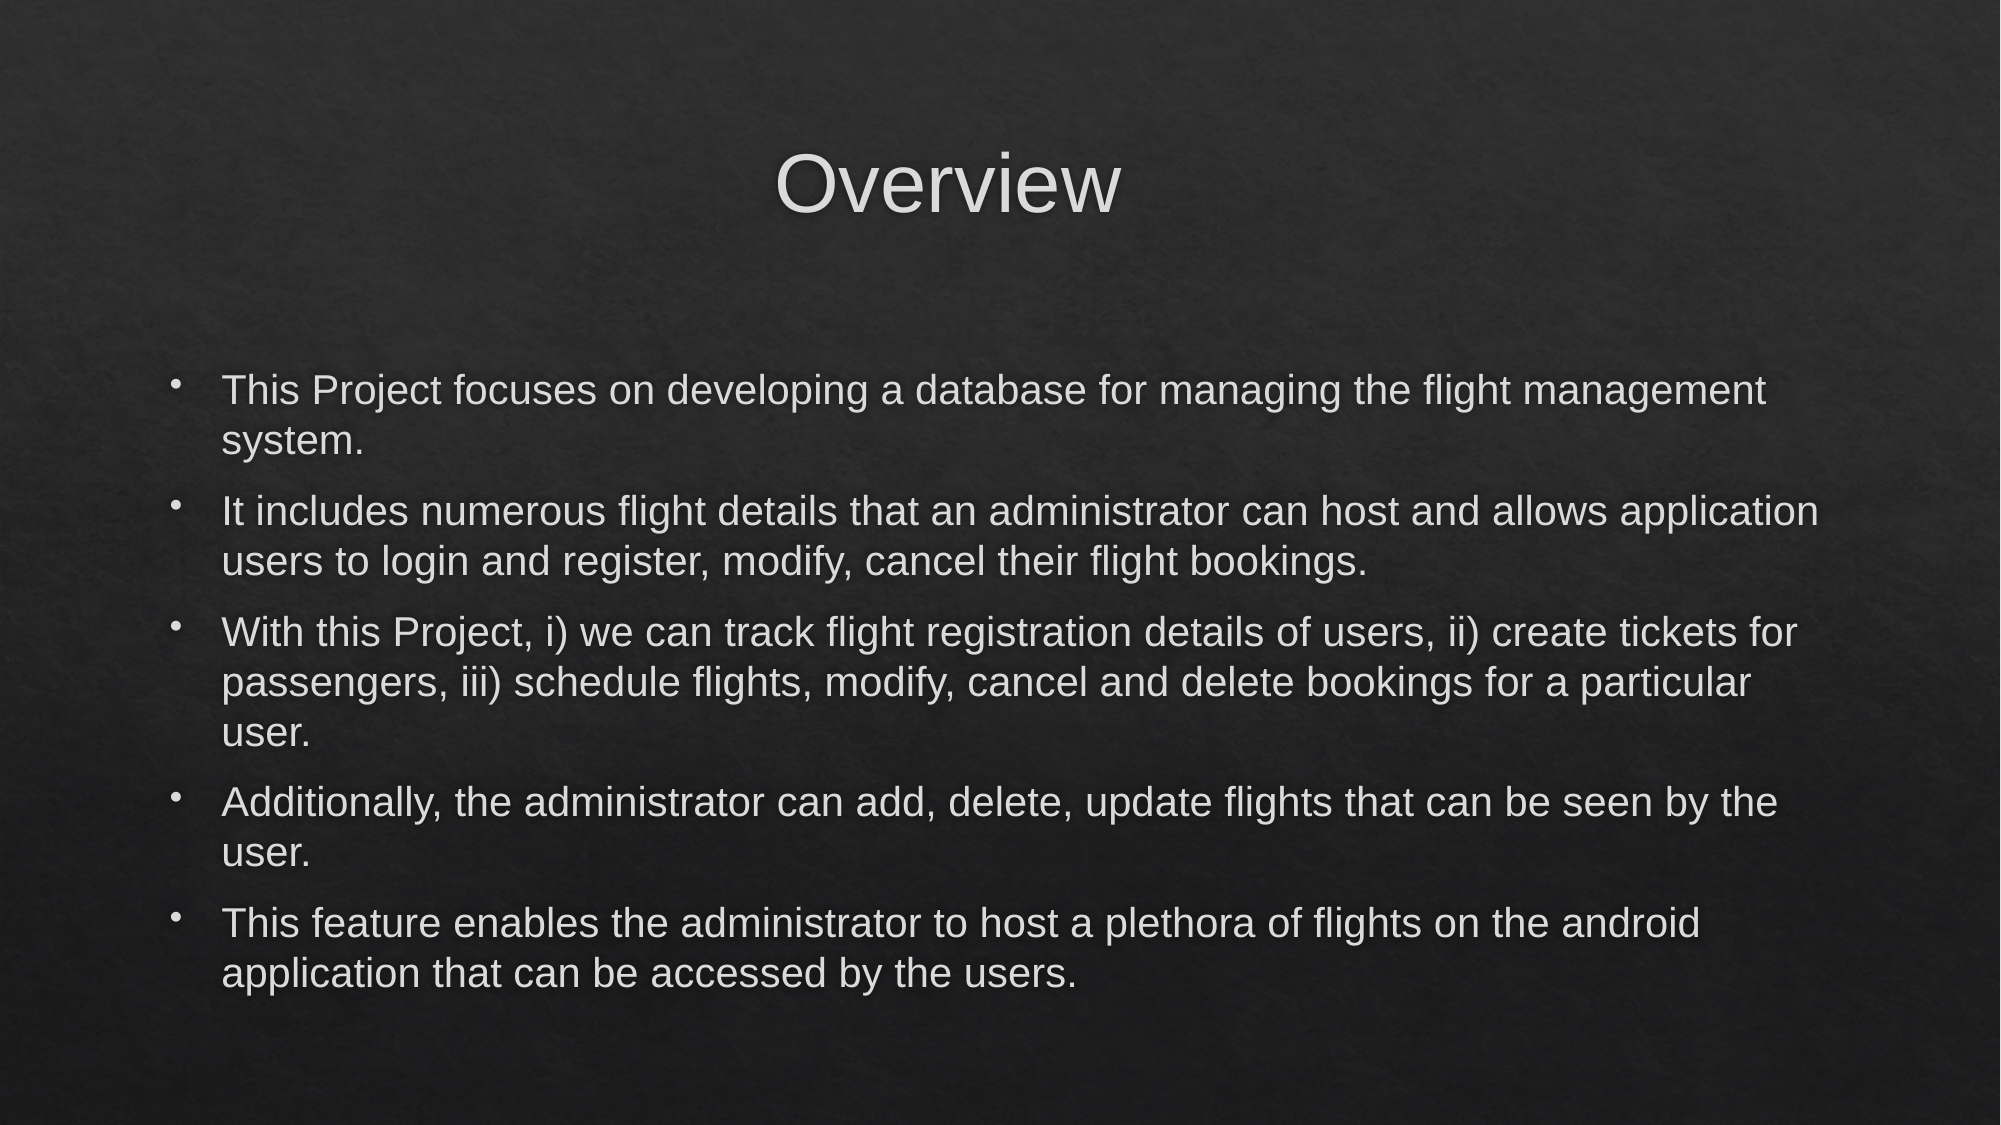

# Overview

This Project focuses on developing a database for managing the flight management system.
It includes numerous flight details that an administrator can host and allows application users to login and register, modify, cancel their flight bookings.
With this Project, i) we can track flight registration details of users, ii) create tickets for passengers, iii) schedule flights, modify, cancel and delete bookings for a particular user.
Additionally, the administrator can add, delete, update flights that can be seen by the user.
This feature enables the administrator to host a plethora of flights on the android application that can be accessed by the users.